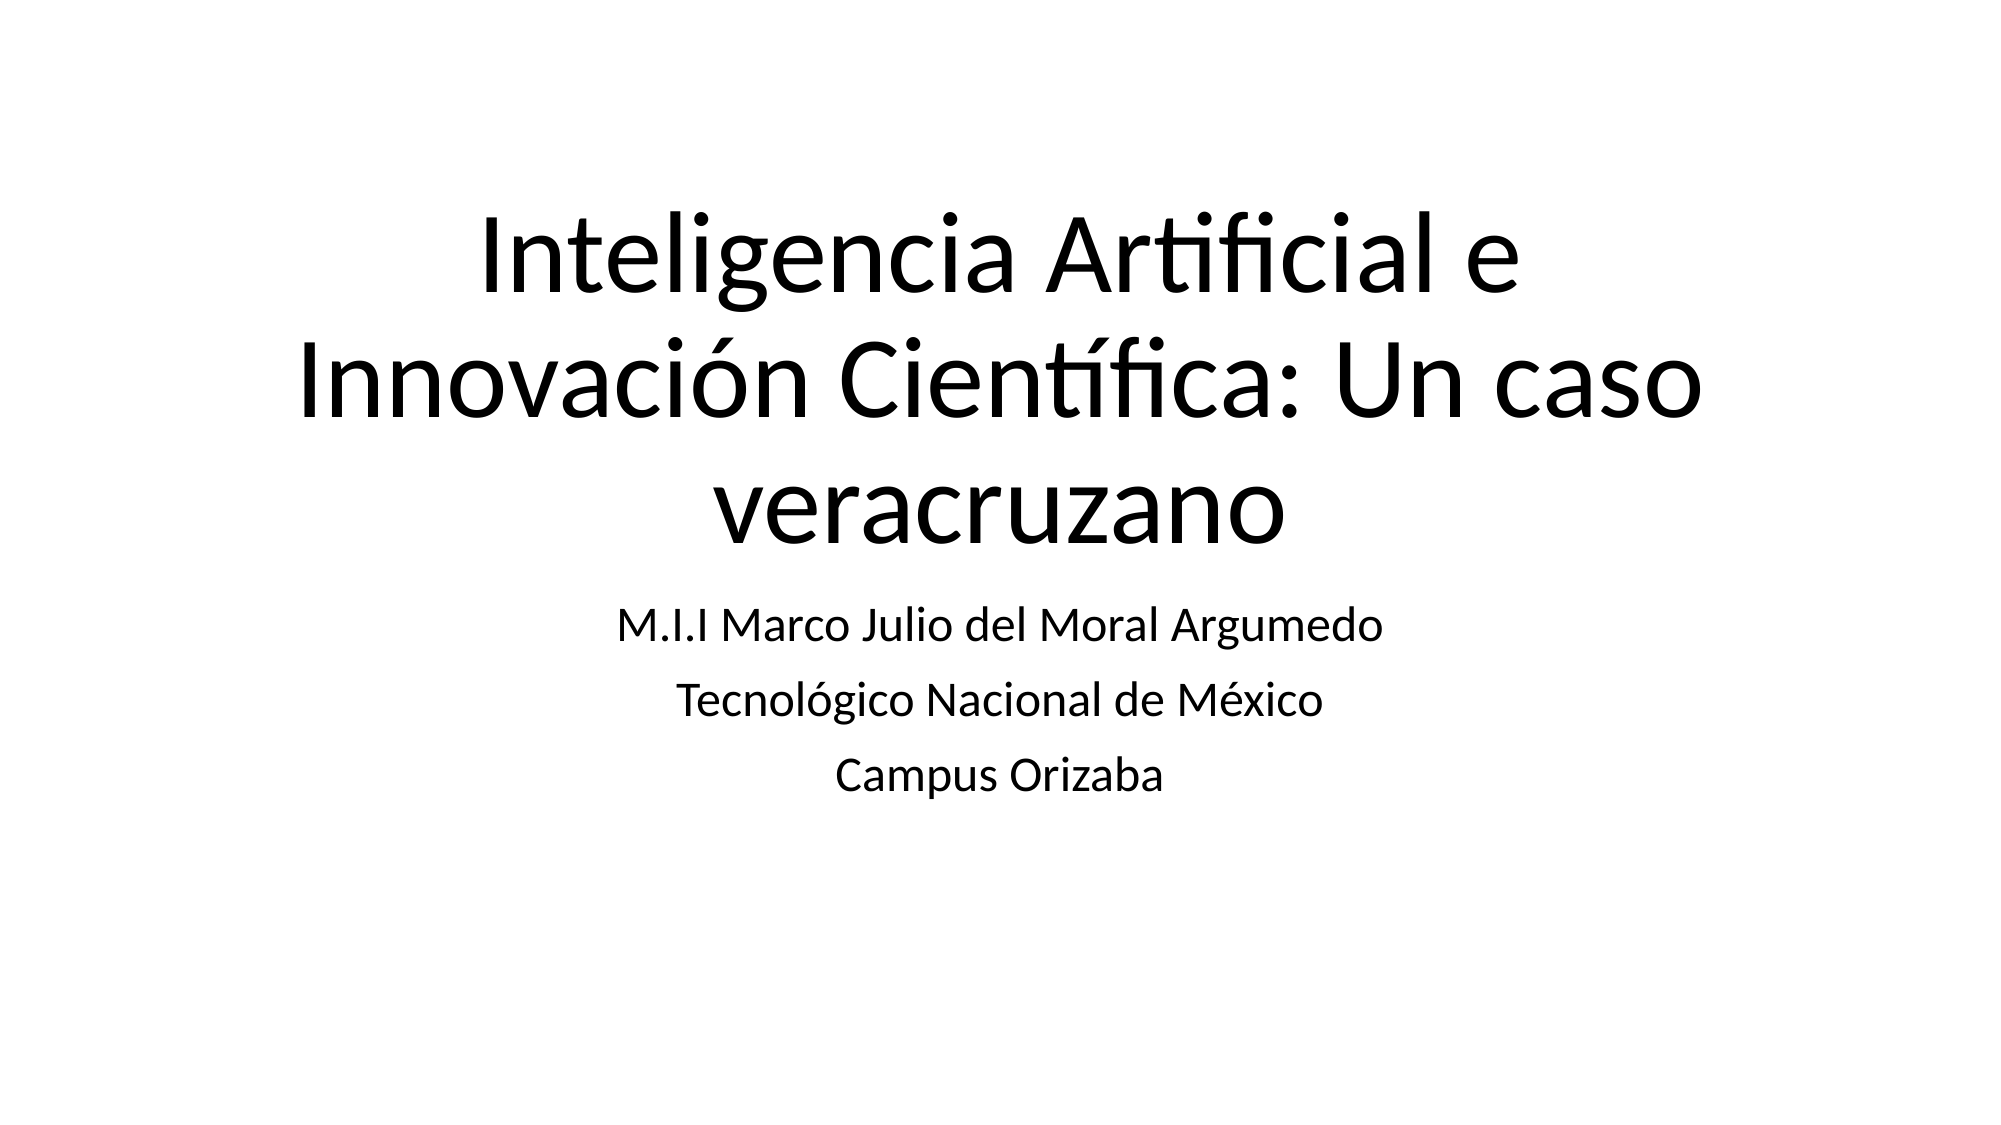

# Inteligencia Artificial e Innovación Científica: Un caso veracruzano
M.I.I Marco Julio del Moral Argumedo
Tecnológico Nacional de México
Campus Orizaba